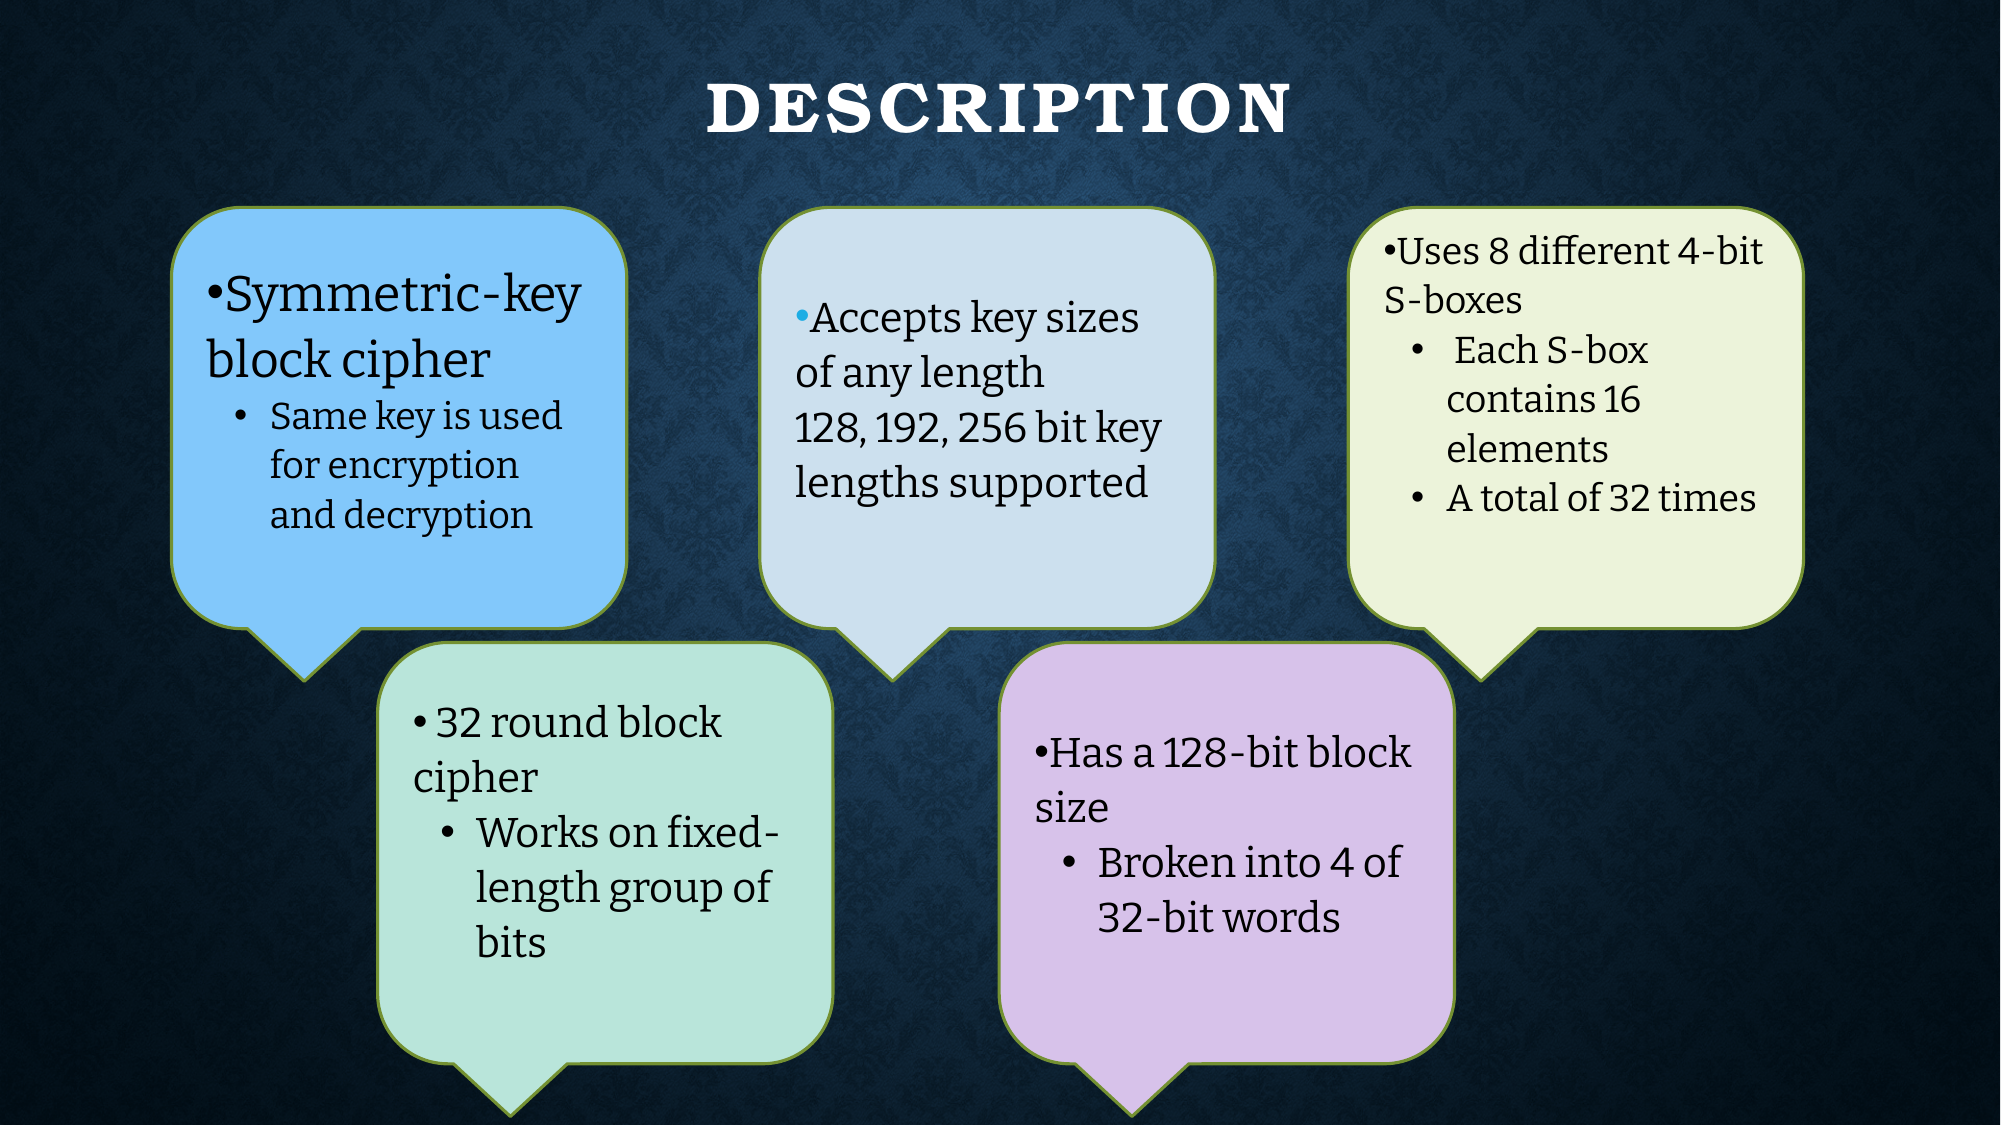

# Description
Accepts key sizes of any length
128, 192, 256 bit key lengths supported

Uses 8 different 4-bit S-boxes
 Each S-box             contains 16      elements
A total of 32 times

Symmetric-key block cipher
Same key is used    for encryption and decryption

 32 round block cipher
Works on fixed-length group of bits

Has a 128-bit block size
Broken into 4 of 32-bit words